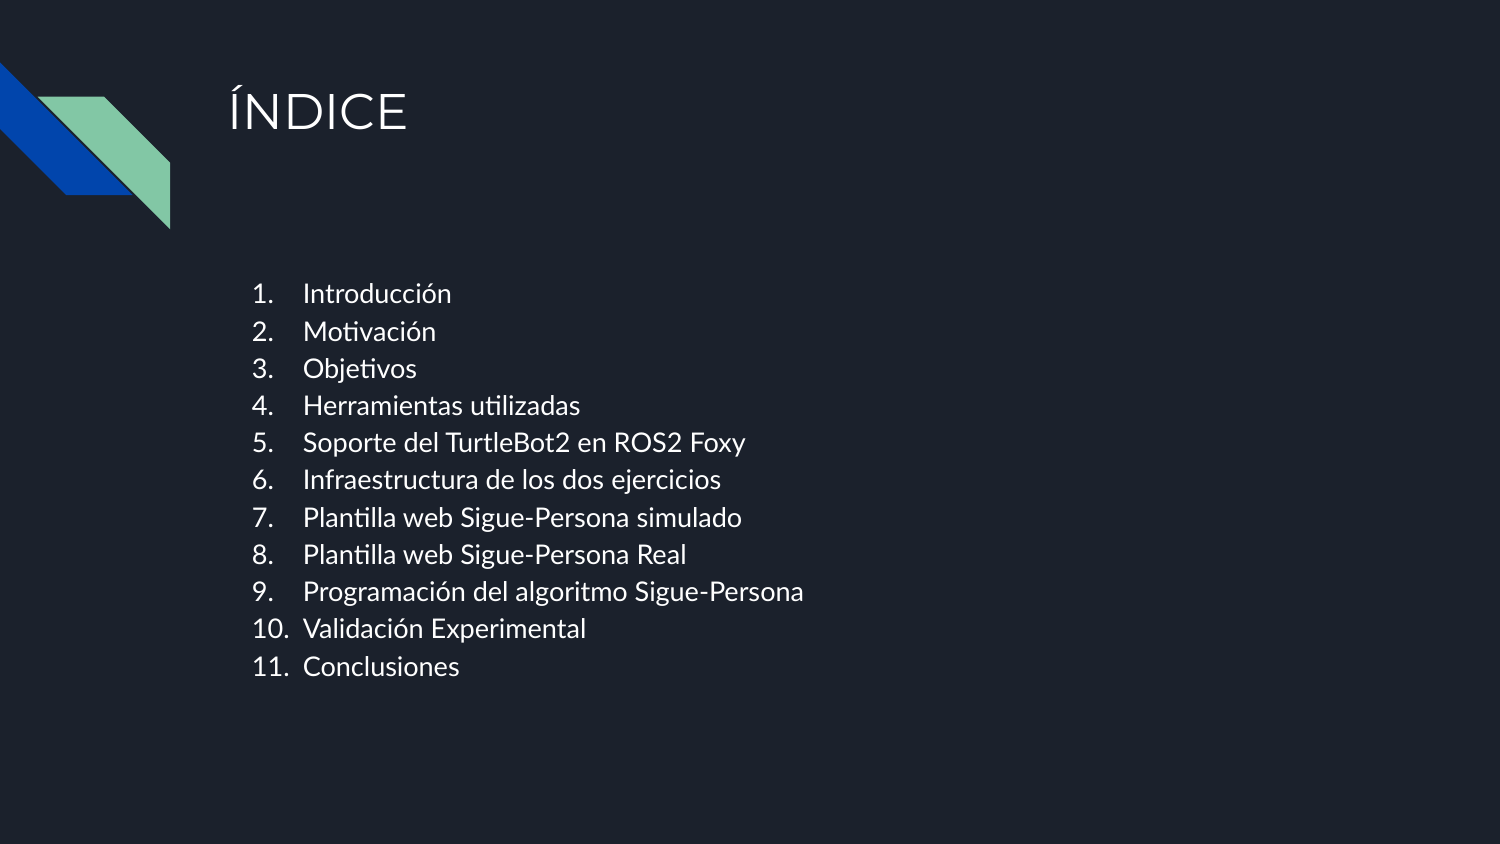

# ÍNDICE
Introducción
Motivación
Objetivos
Herramientas utilizadas
Soporte del TurtleBot2 en ROS2 Foxy
Infraestructura de los dos ejercicios
Plantilla web Sigue-Persona simulado
Plantilla web Sigue-Persona Real
Programación del algoritmo Sigue-Persona
Validación Experimental
Conclusiones